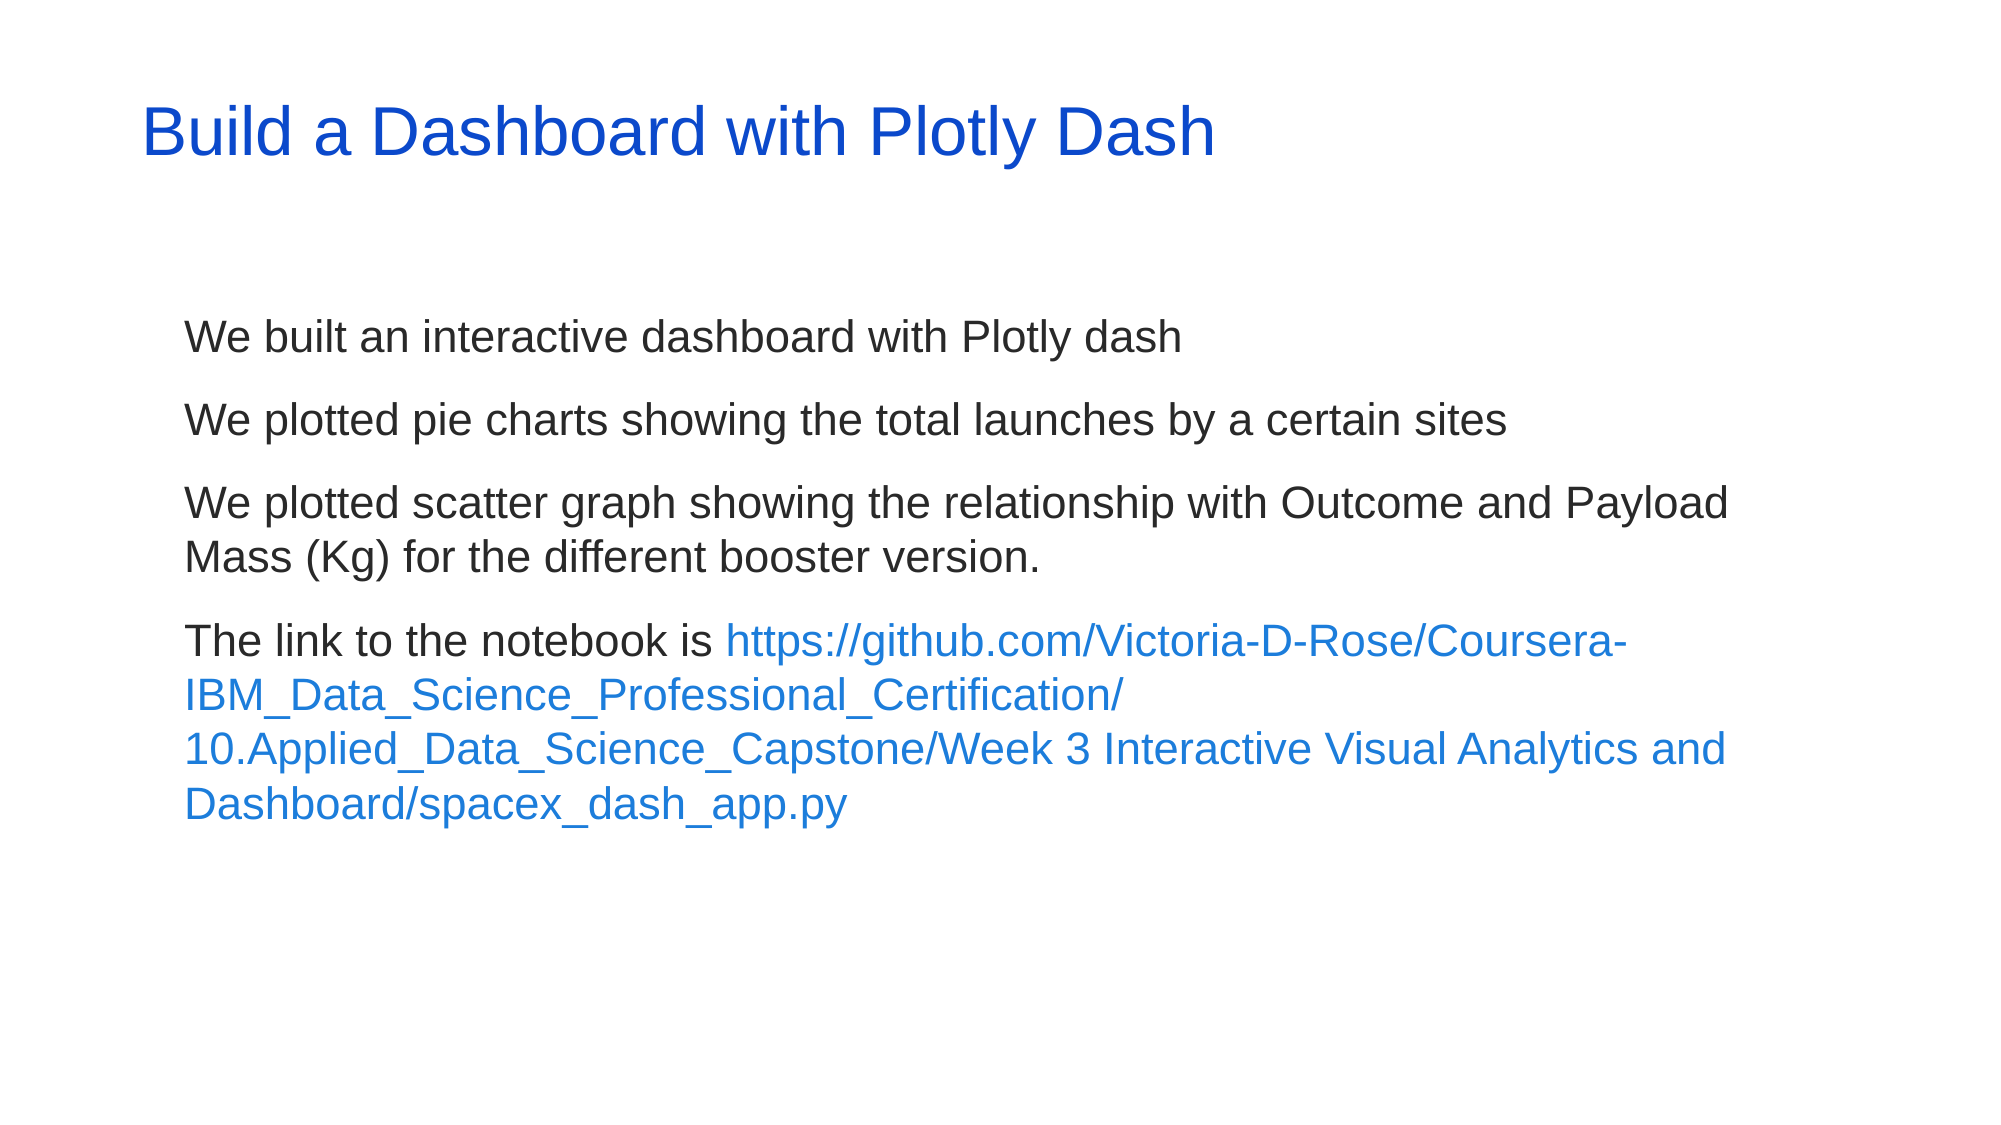

Build a Dashboard with Plotly Dash
We built an interactive dashboard with Plotly dash
We plotted pie charts showing the total launches by a certain sites
We plotted scatter graph showing the relationship with Outcome and Payload Mass (Kg) for the different booster version.
The link to the notebook is https://github.com/Victoria-D-Rose/Coursera-IBM_Data_Science_Professional_Certification/10.Applied_Data_Science_Capstone/Week 3 Interactive Visual Analytics and Dashboard/spacex_dash_app.py
13